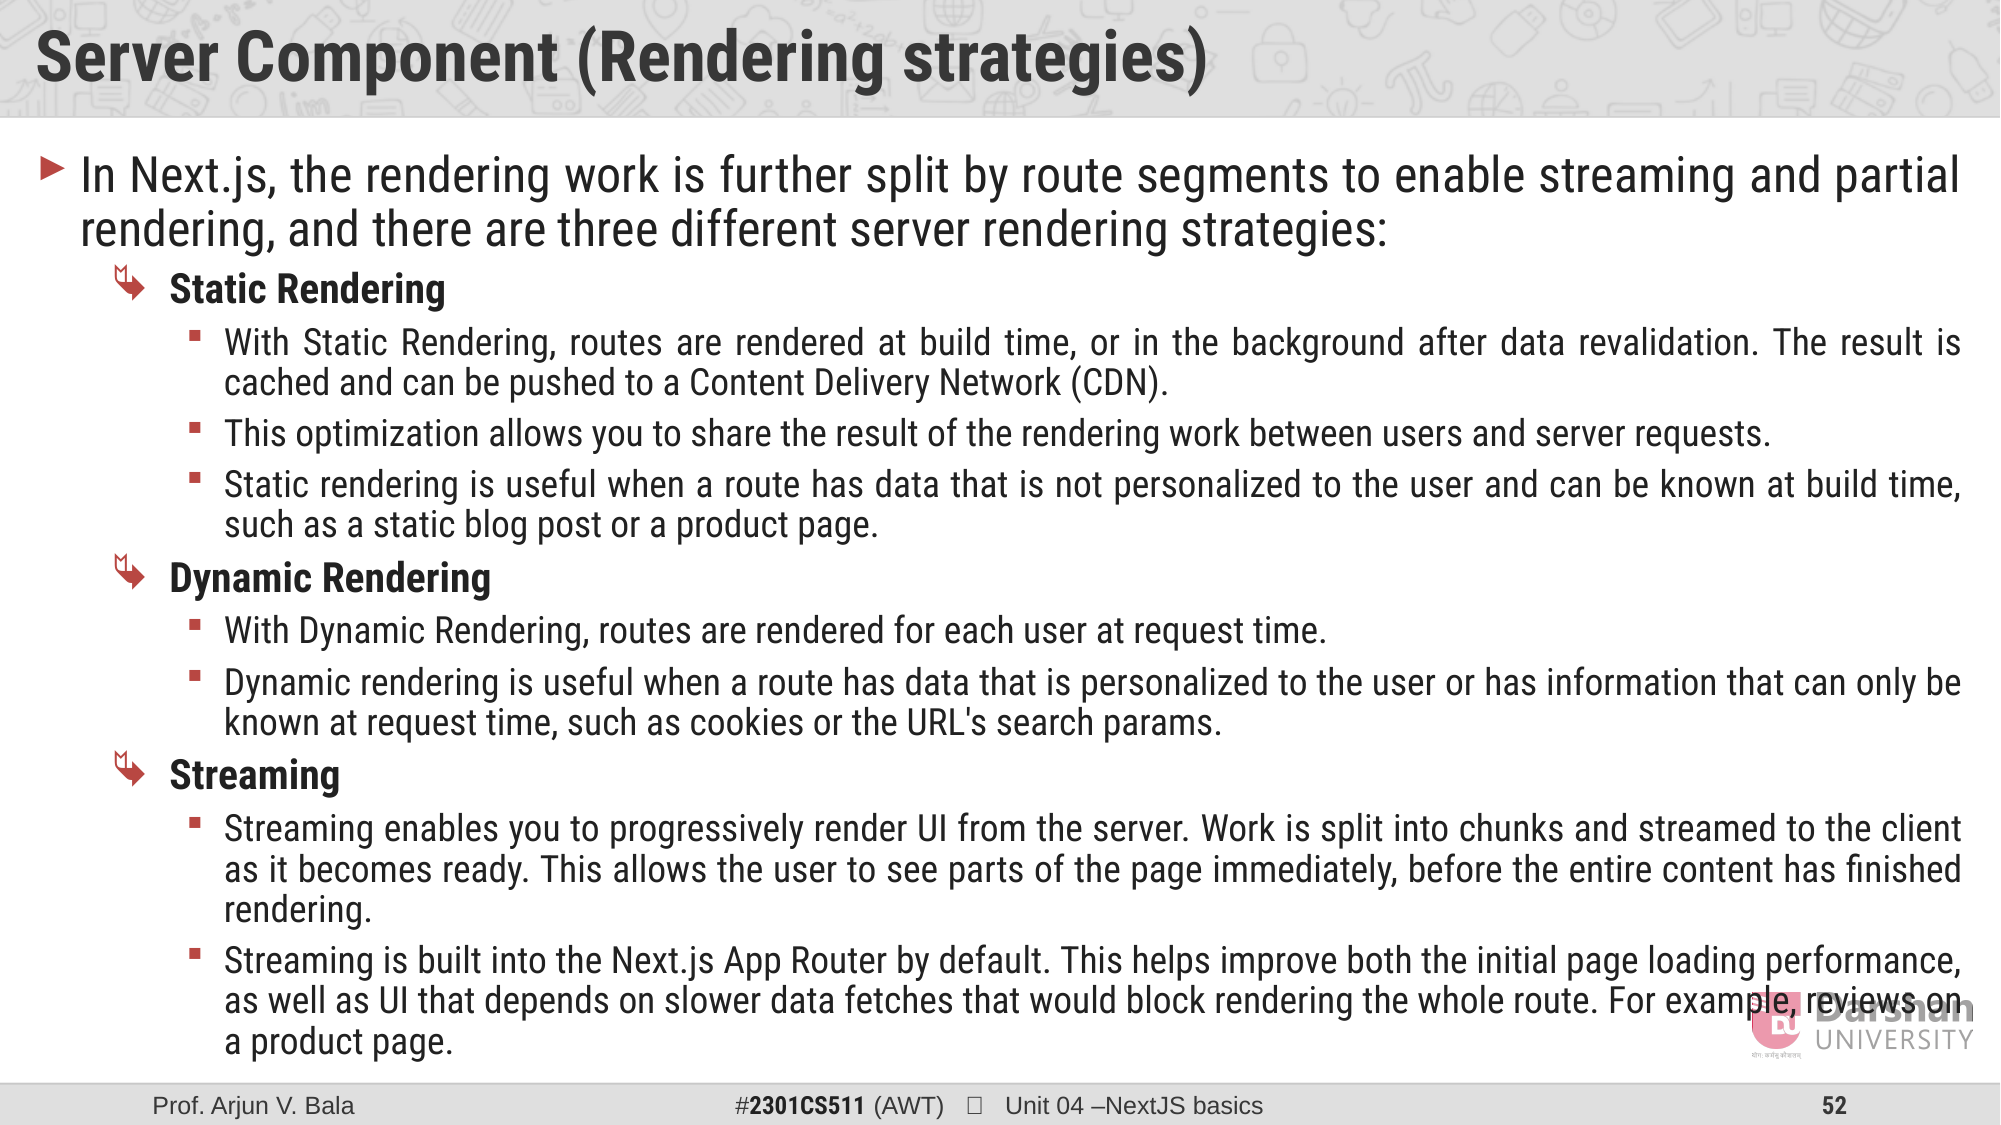

# Server Component (Rendering strategies)
In Next.js, the rendering work is further split by route segments to enable streaming and partial rendering, and there are three different server rendering strategies:
Static Rendering
With Static Rendering, routes are rendered at build time, or in the background after data revalidation. The result is cached and can be pushed to a Content Delivery Network (CDN).
This optimization allows you to share the result of the rendering work between users and server requests.
Static rendering is useful when a route has data that is not personalized to the user and can be known at build time, such as a static blog post or a product page.
Dynamic Rendering
With Dynamic Rendering, routes are rendered for each user at request time.
Dynamic rendering is useful when a route has data that is personalized to the user or has information that can only be known at request time, such as cookies or the URL's search params.
Streaming
Streaming enables you to progressively render UI from the server. Work is split into chunks and streamed to the client as it becomes ready. This allows the user to see parts of the page immediately, before the entire content has finished rendering.
Streaming is built into the Next.js App Router by default. This helps improve both the initial page loading performance, as well as UI that depends on slower data fetches that would block rendering the whole route. For example, reviews on a product page.